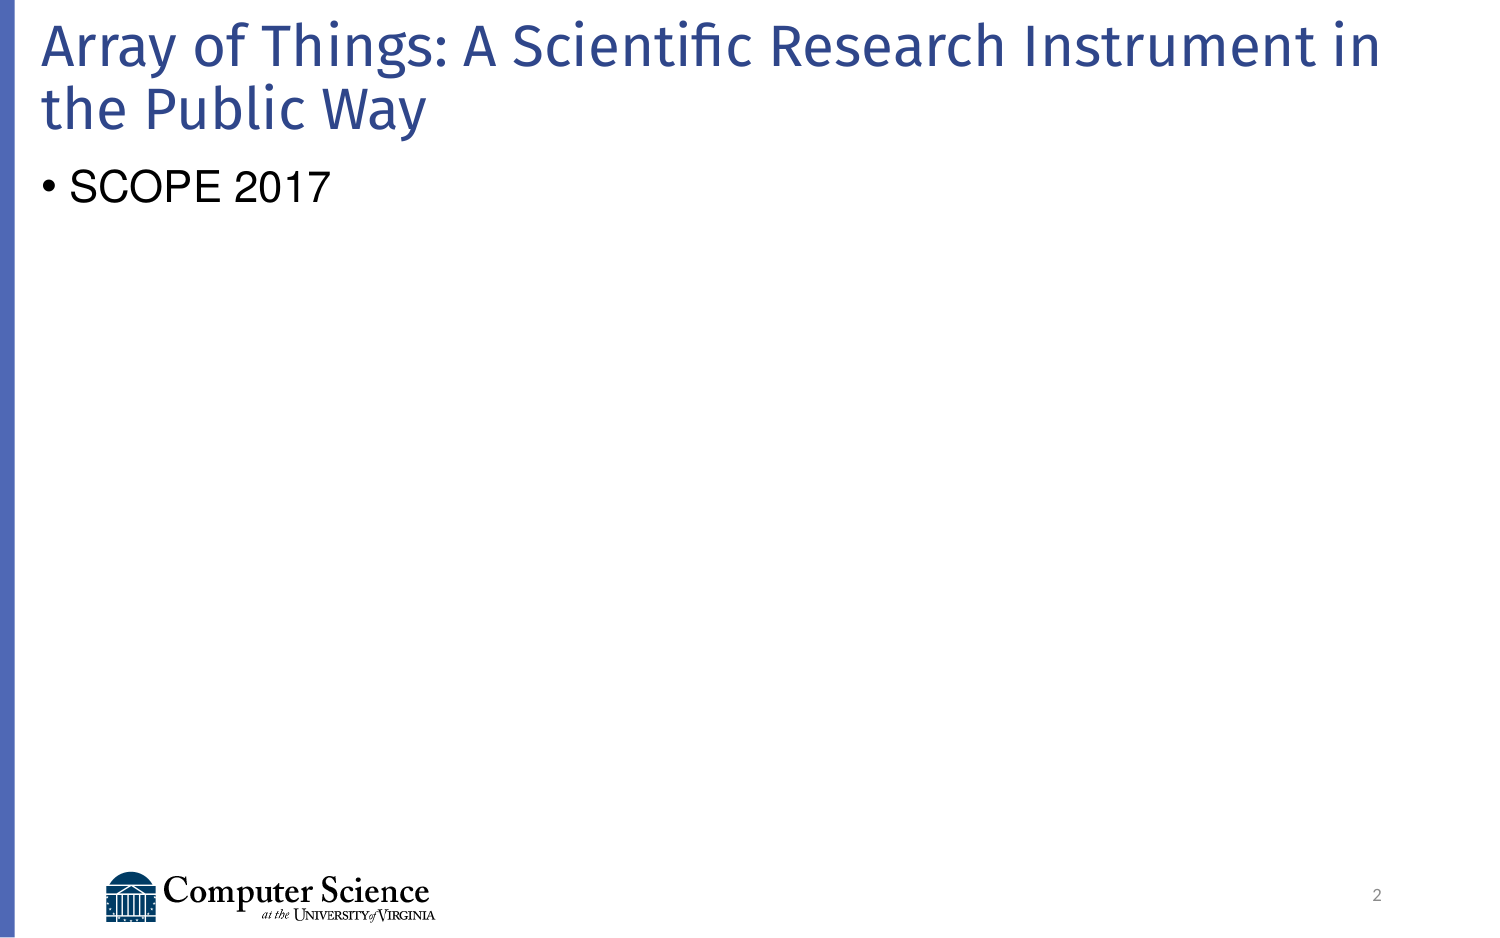

# Array of Things: A Scientific Research Instrument in the Public Way
SCOPE 2017

2